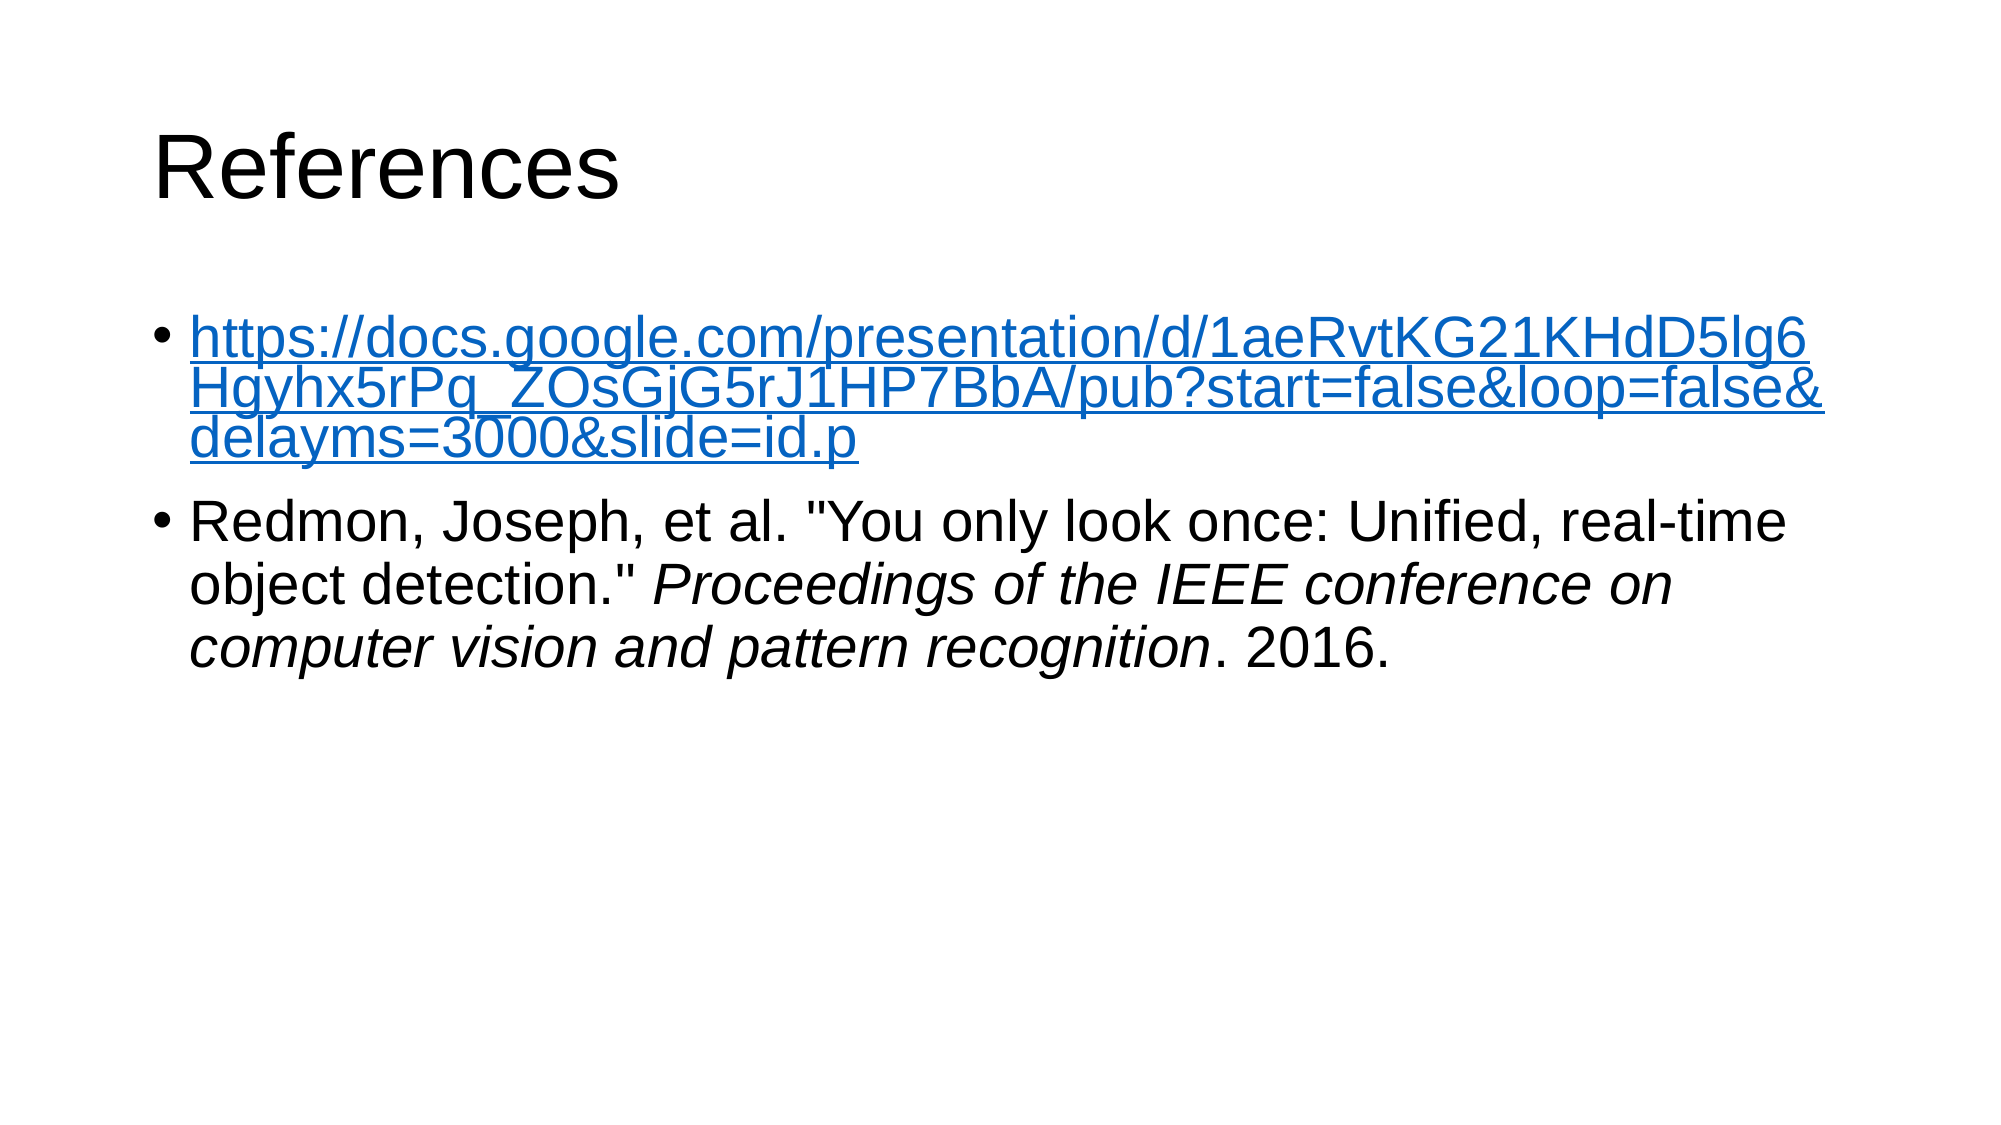

# References
https://docs.google.com/presentation/d/1aeRvtKG21KHdD5lg6Hgyhx5rPq_ZOsGjG5rJ1HP7BbA/pub?start=false&loop=false&delayms=3000&slide=id.p
Redmon, Joseph, et al. "You only look once: Unified, real-time object detection." Proceedings of the IEEE conference on computer vision and pattern recognition. 2016.